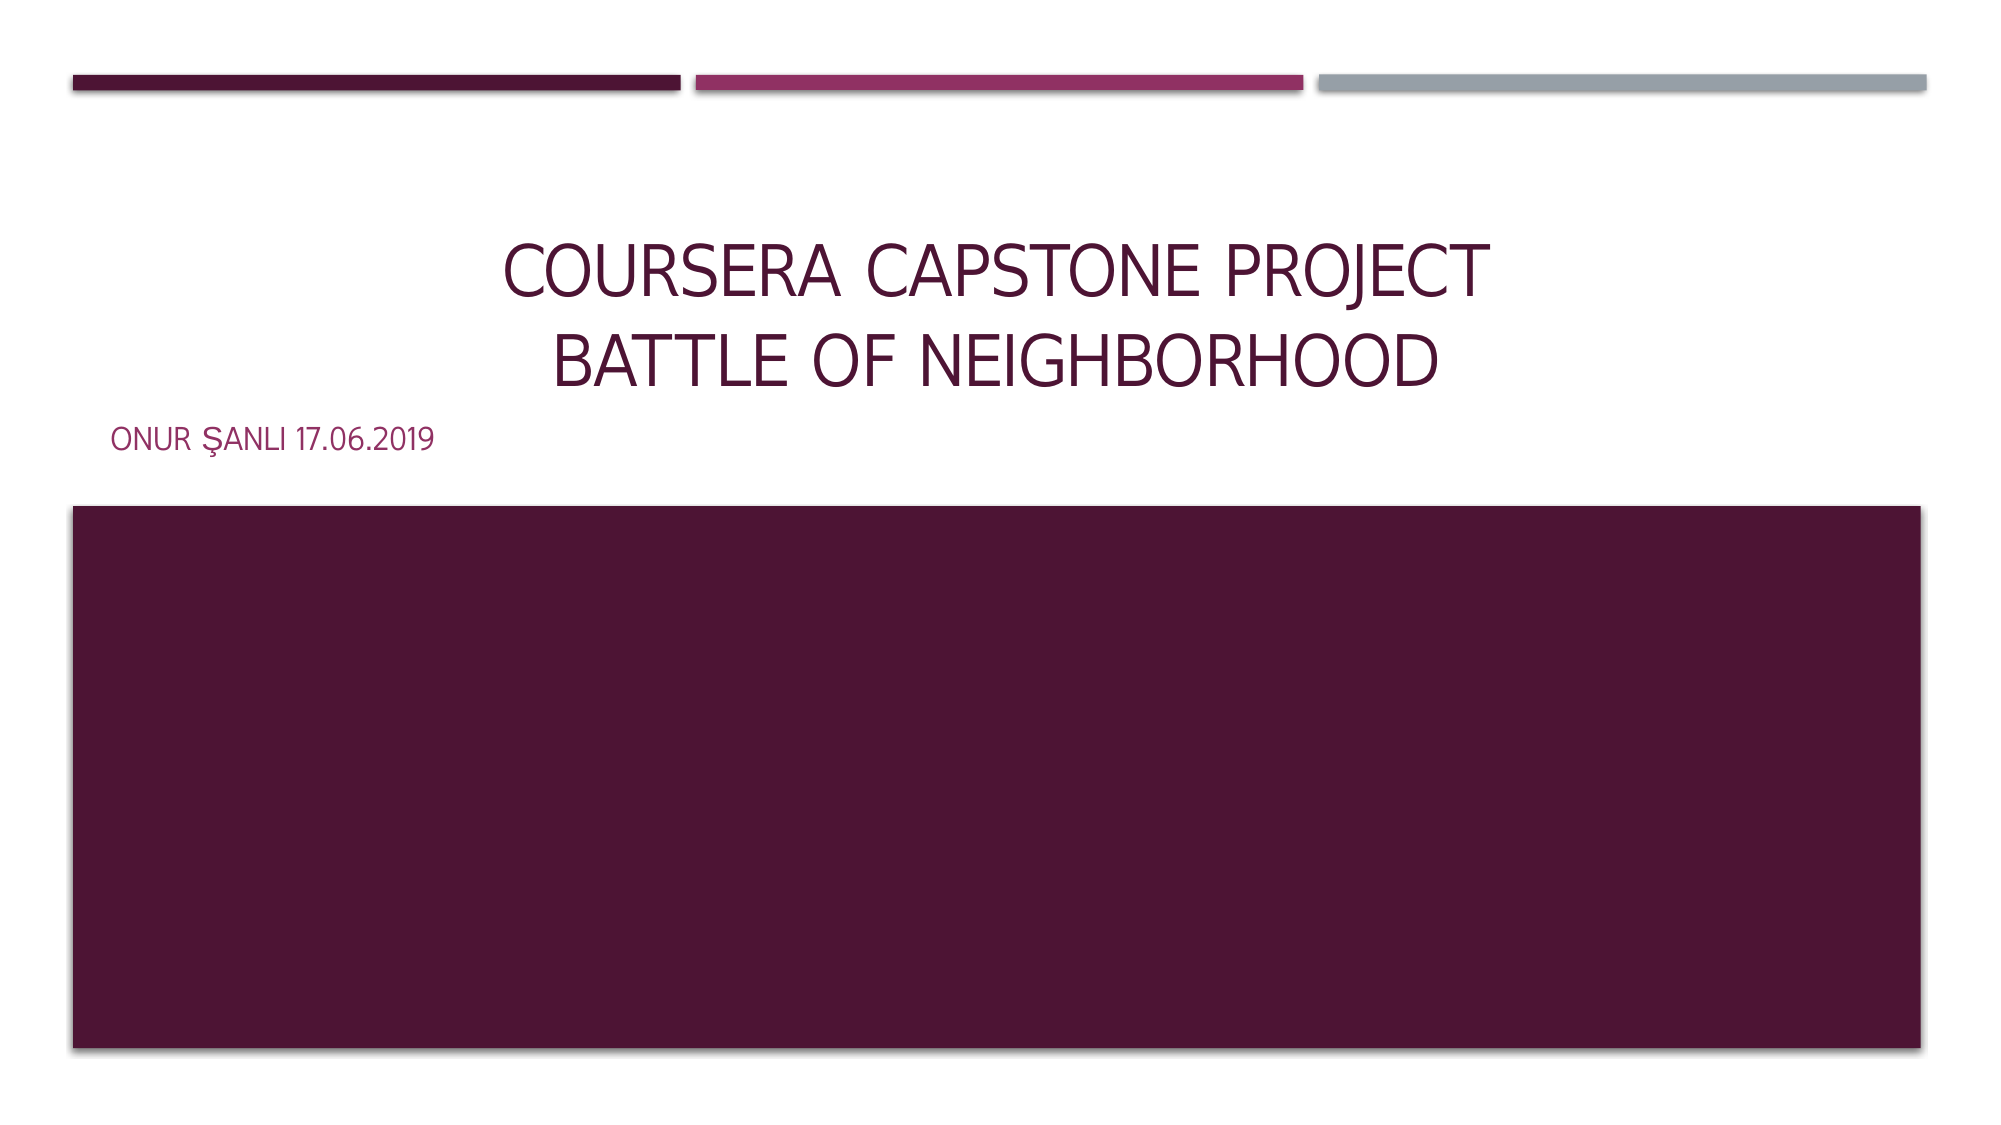

# Coursera capstone Project Battle of NeıghBorHood
Onur şanlı 17.06.2019